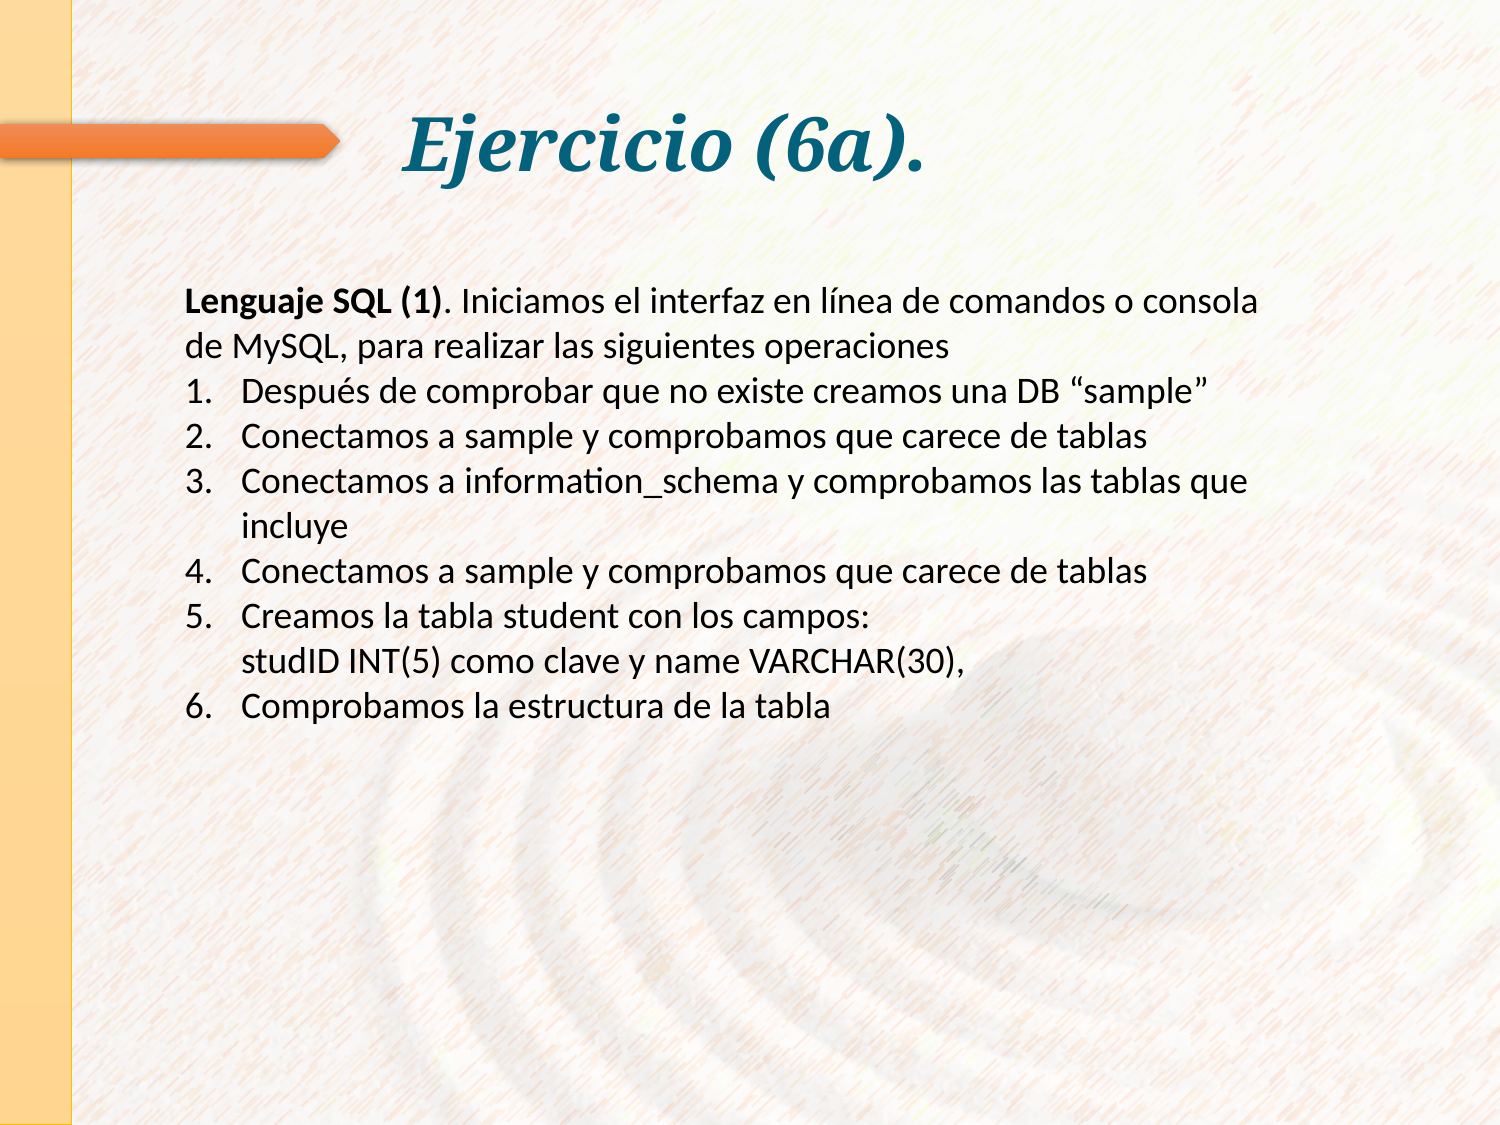

# Ejercicio (6a).
Lenguaje SQL (1). Iniciamos el interfaz en línea de comandos o consola de MySQL, para realizar las siguientes operaciones
Después de comprobar que no existe creamos una DB “sample”
Conectamos a sample y comprobamos que carece de tablas
Conectamos a information_schema y comprobamos las tablas que incluye
Conectamos a sample y comprobamos que carece de tablas
Creamos la tabla student con los campos:
studID INT(5) como clave y name VARCHAR(30),
Comprobamos la estructura de la tabla